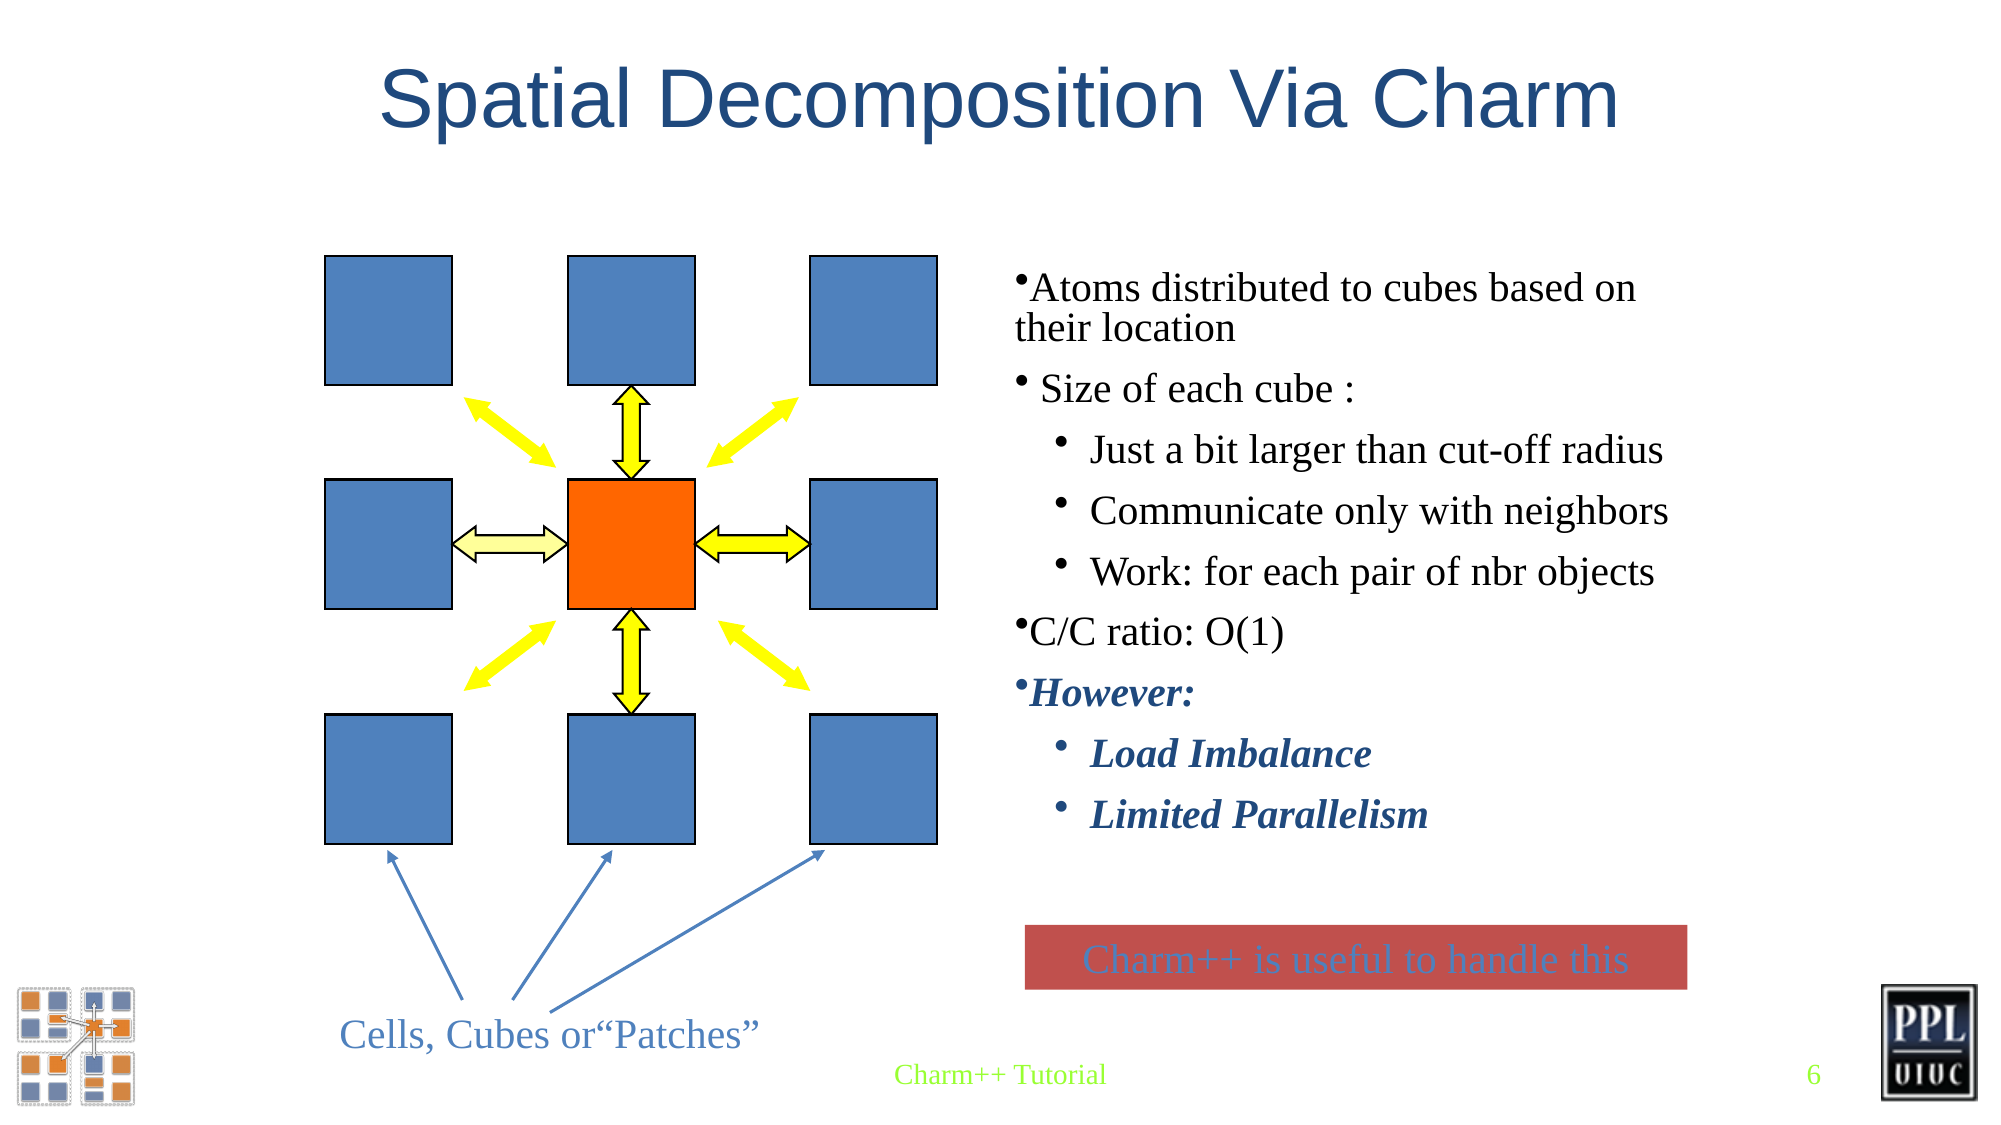

# Spatial Decomposition Via Charm

Atoms distributed to cubes based on their location
 Size of each cube :
Just a bit larger than cut-off radius
Communicate only with neighbors
Work: for each pair of nbr objects
C/C ratio: O(1)
However:
Load Imbalance
Limited Parallelism

Charm++ is useful to handle this
Cells, Cubes or“Patches”
Charm++ Tutorial
6